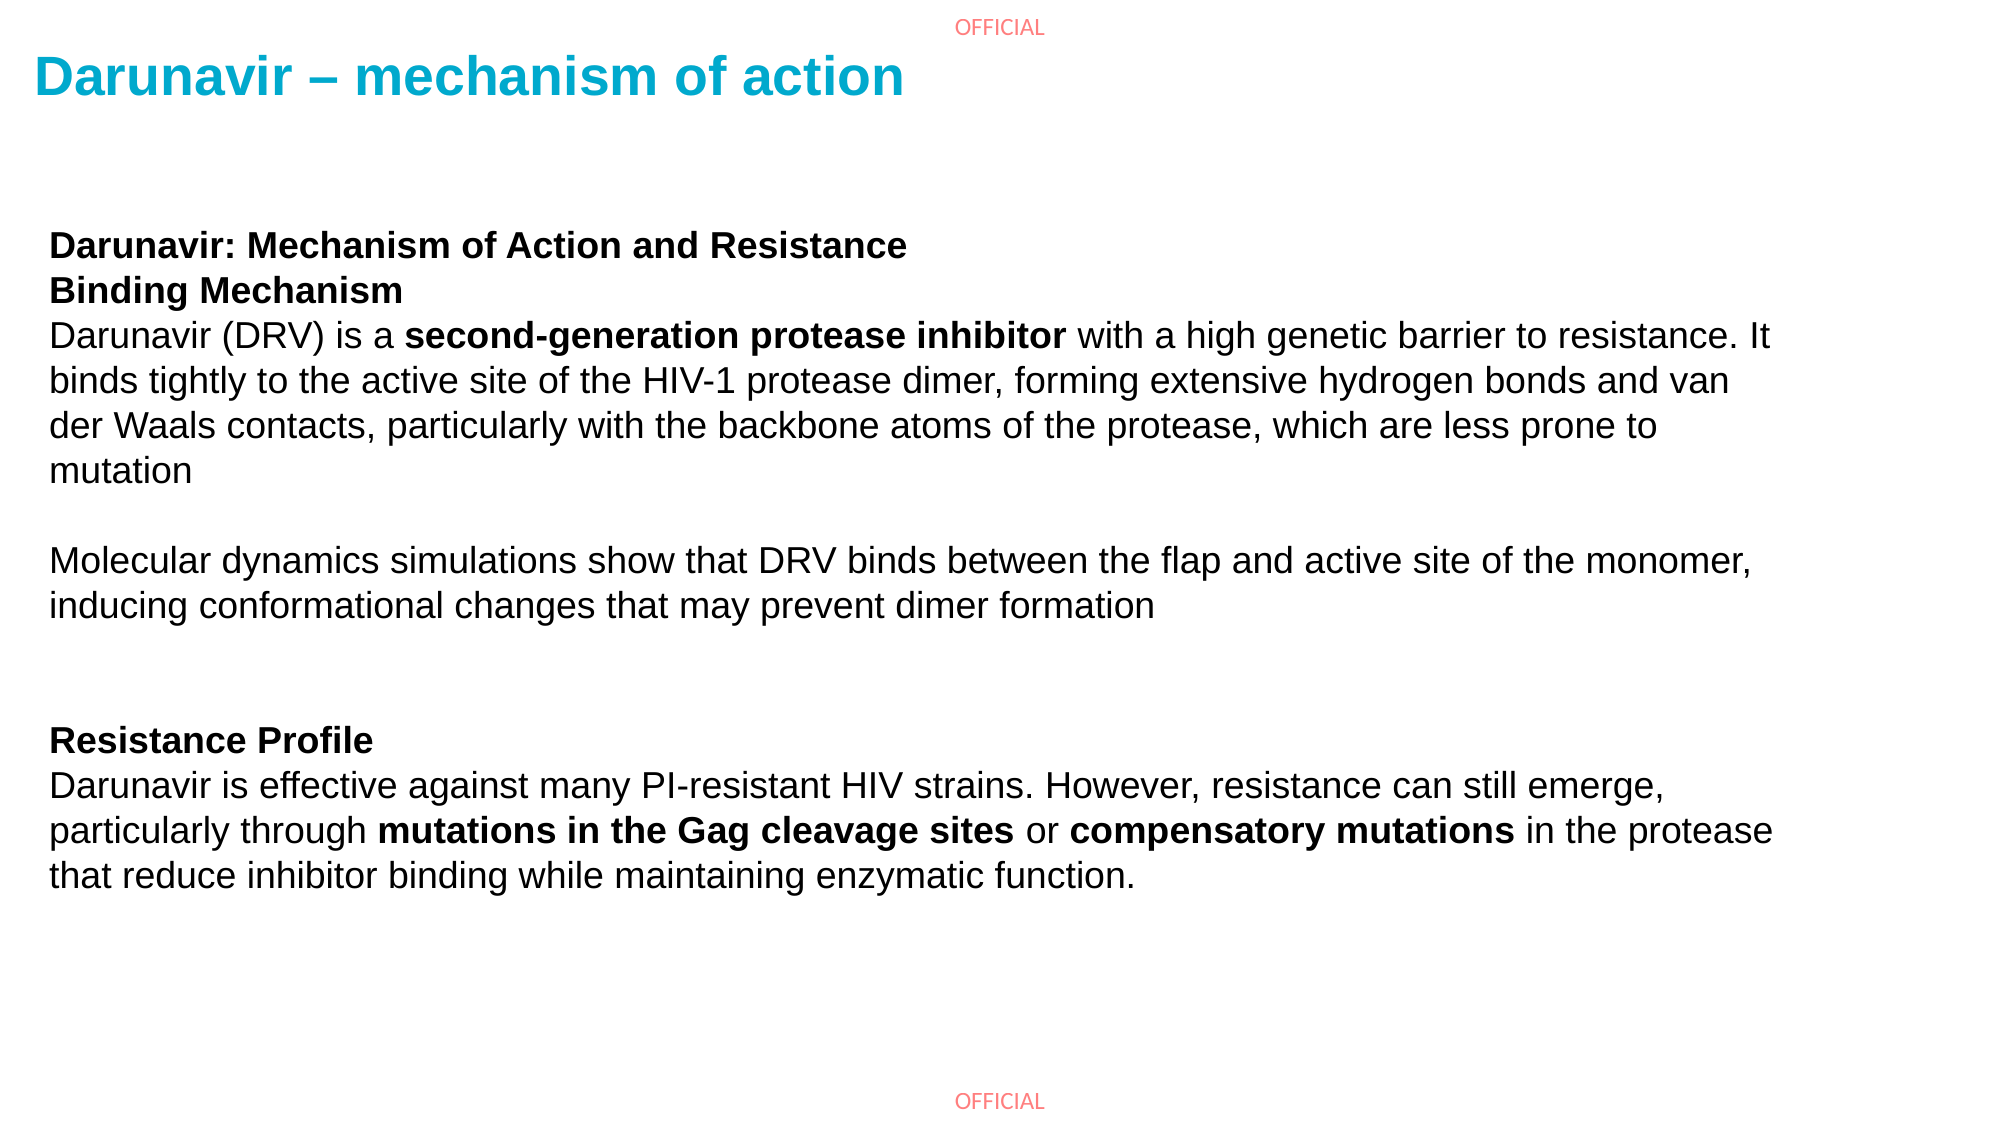

Darunavir – mechanism of action

Darunavir: Mechanism of Action and Resistance
Binding Mechanism
Darunavir (DRV) is a second-generation protease inhibitor with a high genetic barrier to resistance. It binds tightly to the active site of the HIV-1 protease dimer, forming extensive hydrogen bonds and van der Waals contacts, particularly with the backbone atoms of the protease, which are less prone to mutation

Molecular dynamics simulations show that DRV binds between the flap and active site of the monomer, inducing conformational changes that may prevent dimer formation

Resistance Profile
Darunavir is effective against many PI-resistant HIV strains. However, resistance can still emerge, particularly through mutations in the Gag cleavage sites or compensatory mutations in the protease that reduce inhibitor binding while maintaining enzymatic function.